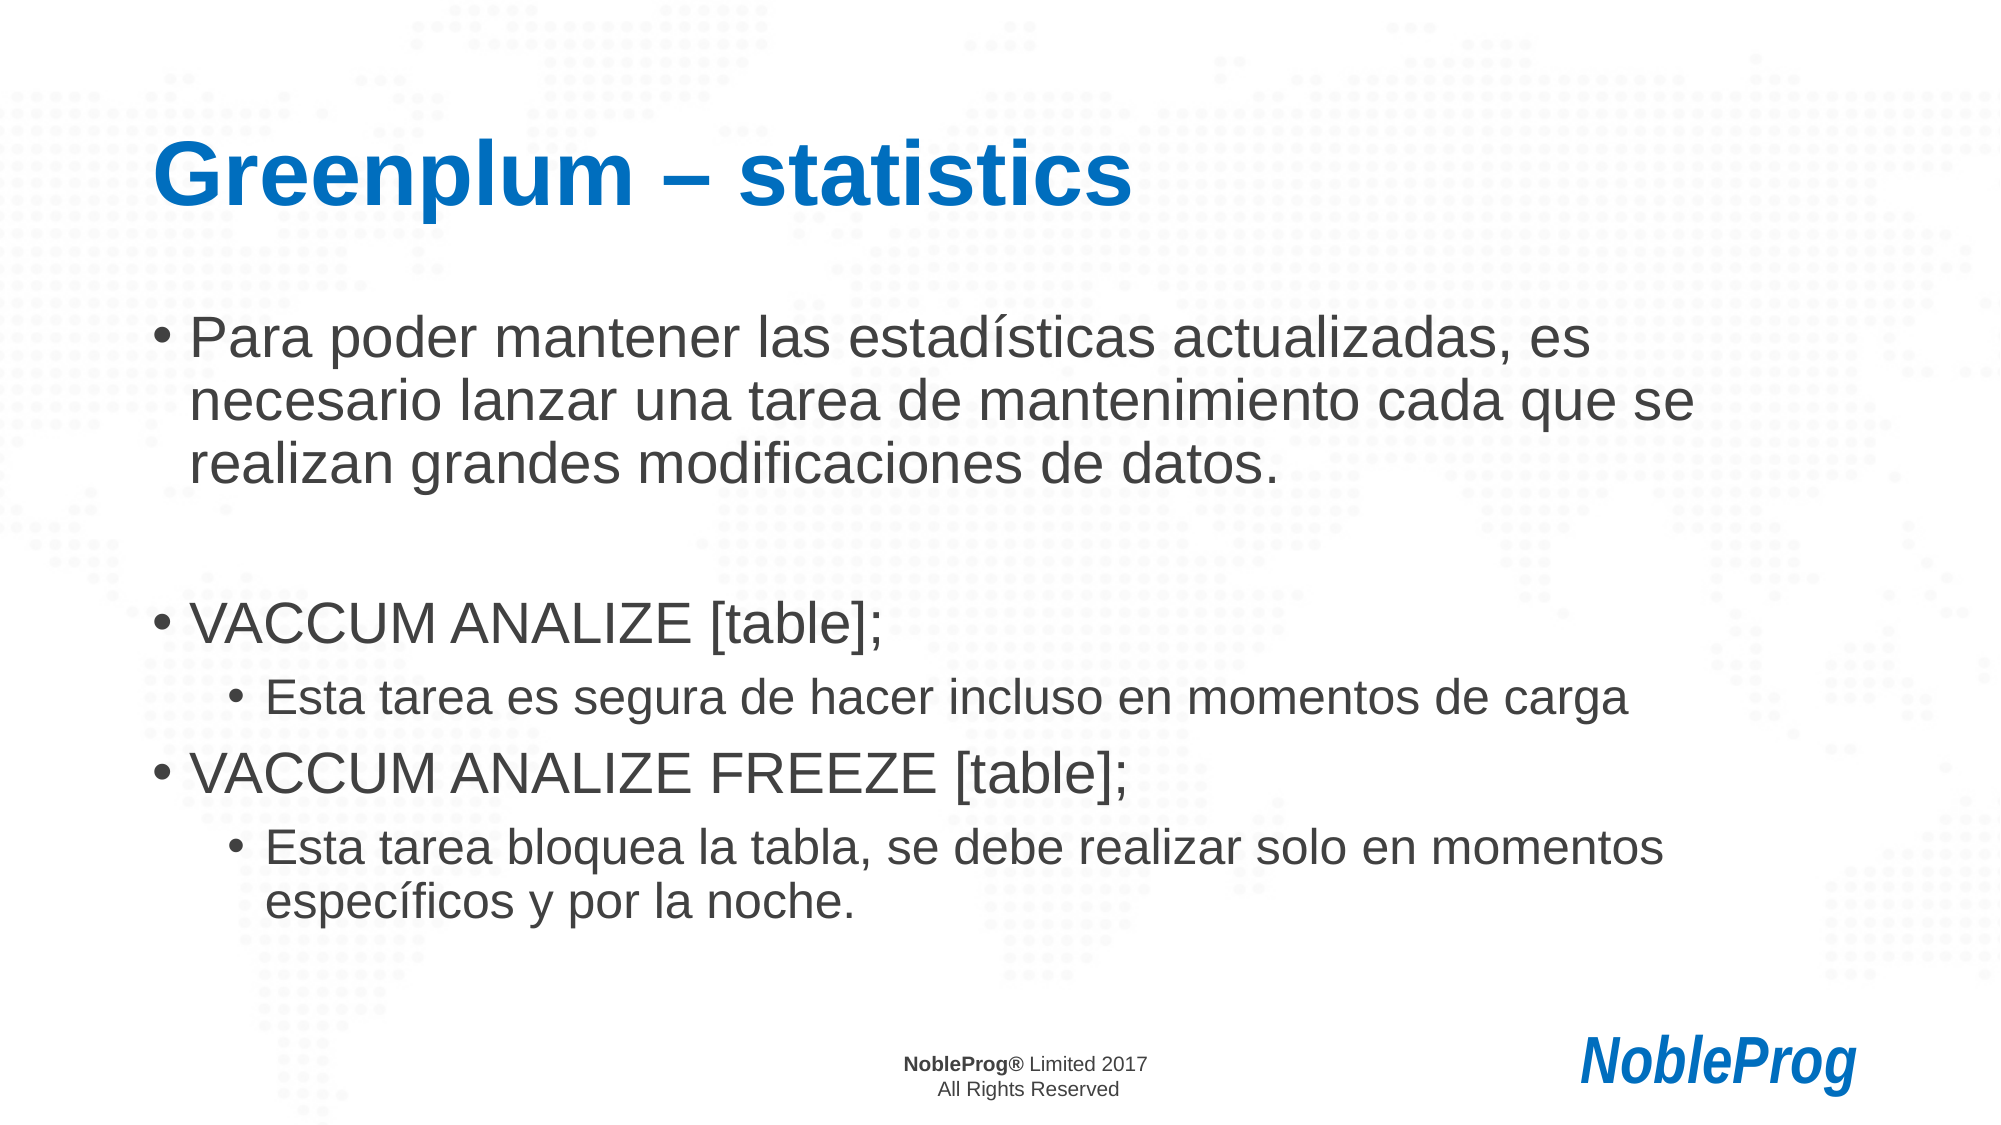

# Greenplum – statistics
Para poder mantener las estadísticas actualizadas, es necesario lanzar una tarea de mantenimiento cada que se realizan grandes modificaciones de datos.

VACCUM ANALIZE [table];
Esta tarea es segura de hacer incluso en momentos de carga
VACCUM ANALIZE FREEZE [table];
Esta tarea bloquea la tabla, se debe realizar solo en momentos específicos y por la noche.